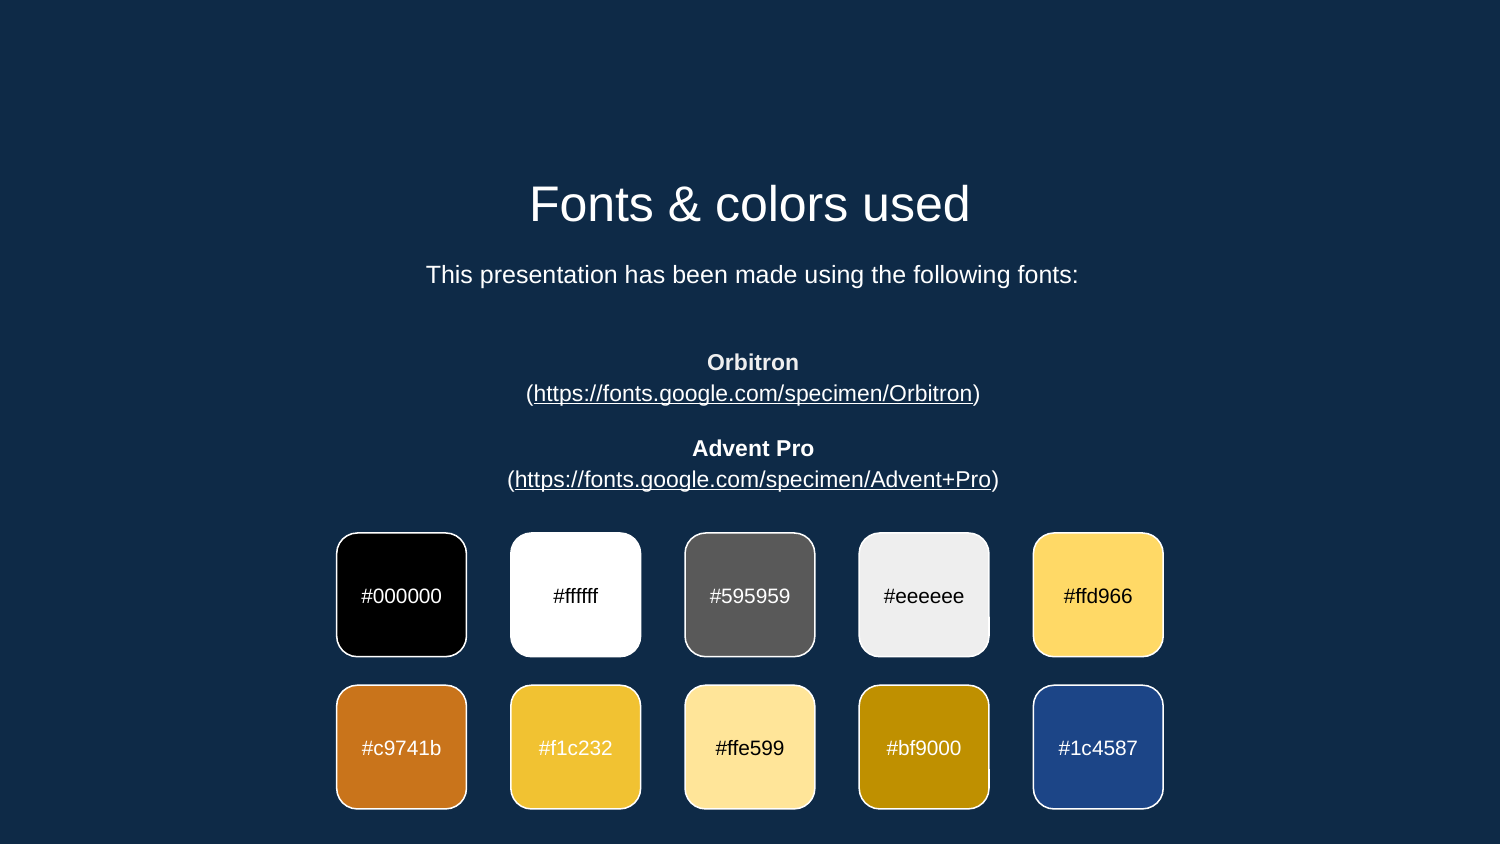

Fonts & colors used
This presentation has been made using the following fonts:

Orbitron
(https://fonts.google.com/specimen/Orbitron)

Advent Pro
(https://fonts.google.com/specimen/Advent+Pro)

#000000
#ffffff
#595959
#eeeeee
#ffd966

#c9741b
#f1c232
#ffe599
#bf9000
#1c4587